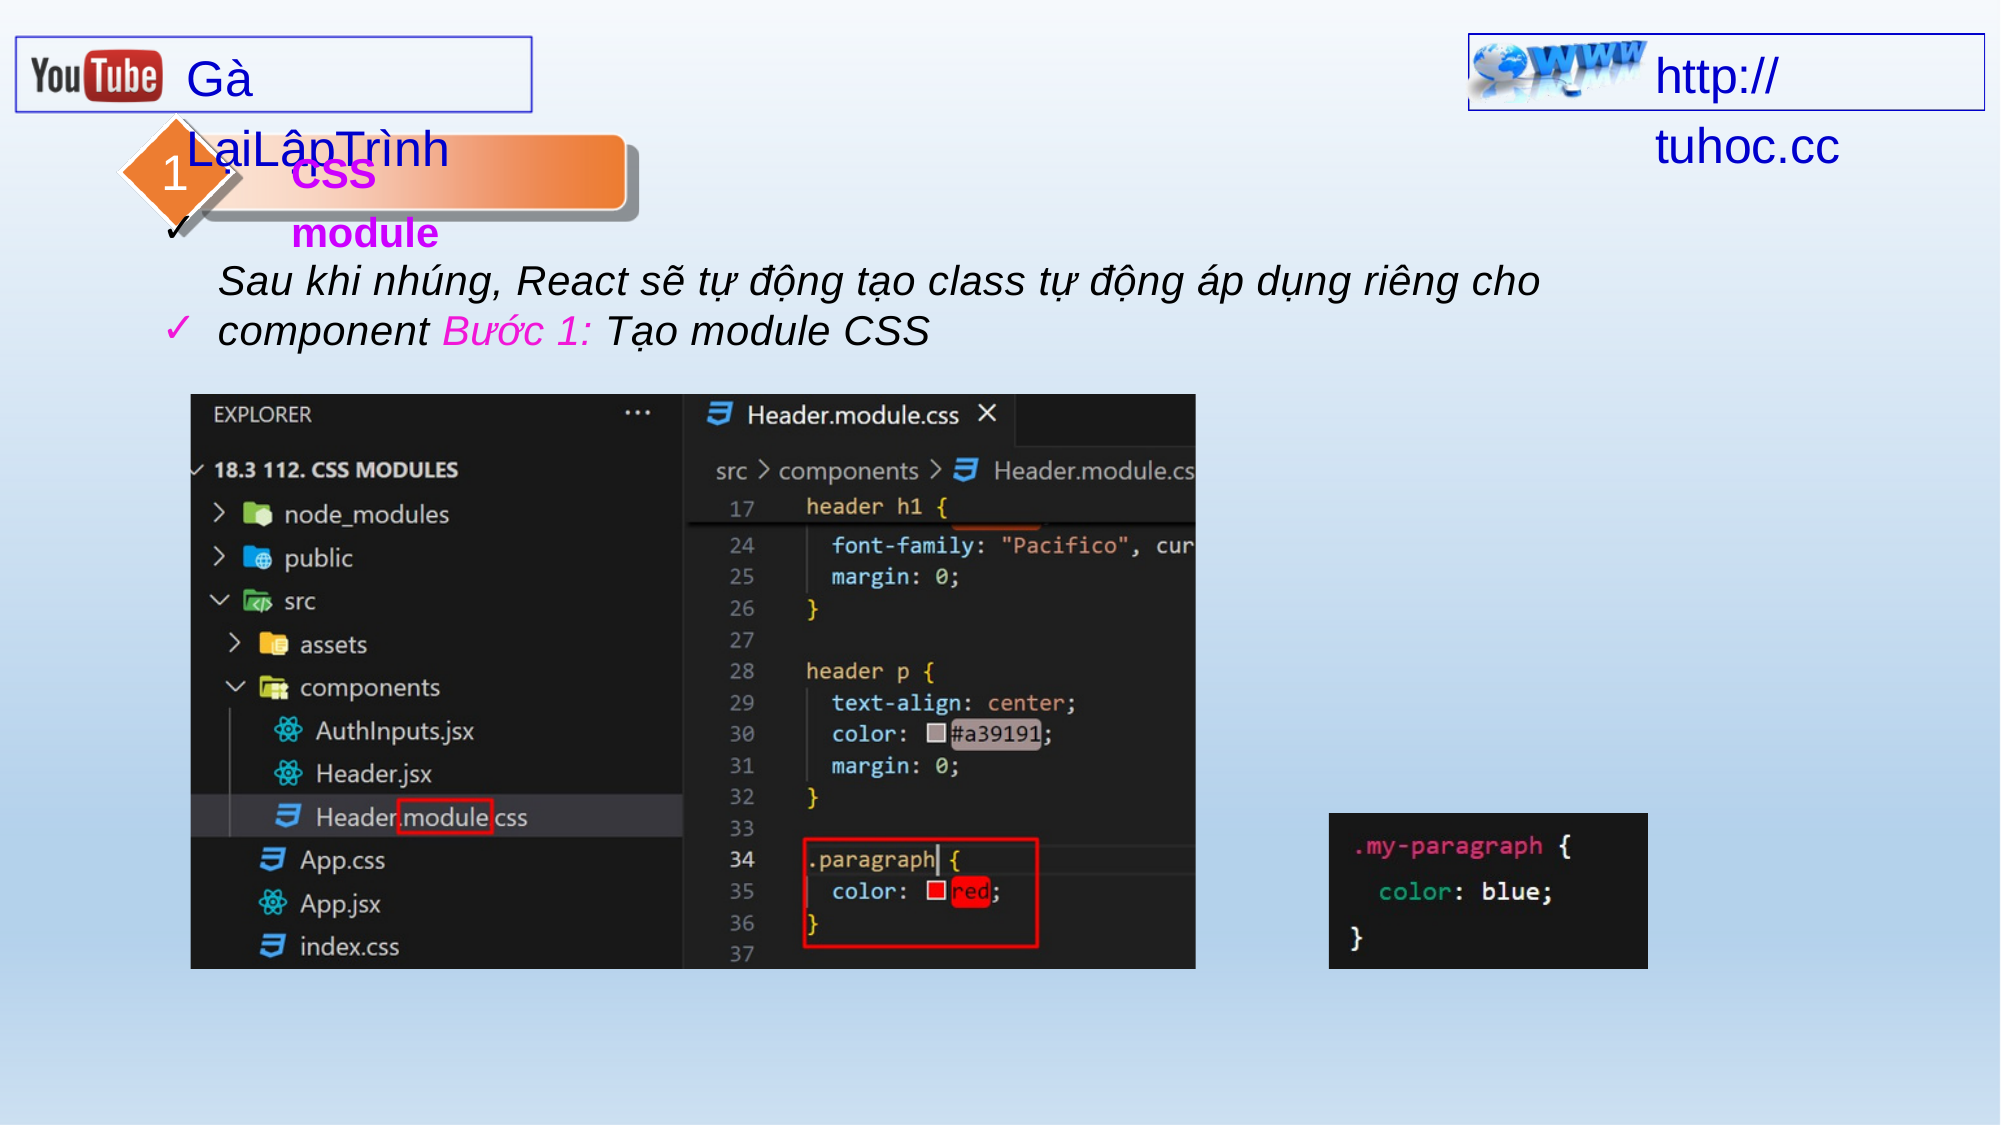

http:// tuhoc.cc

Gà LạiLậpTrình

1
✓ ✓
CSS module

Sau khi nhúng, React sẽ tự động tạo class tự động áp dụng riêng cho component Bước 1: Tạo module CSS